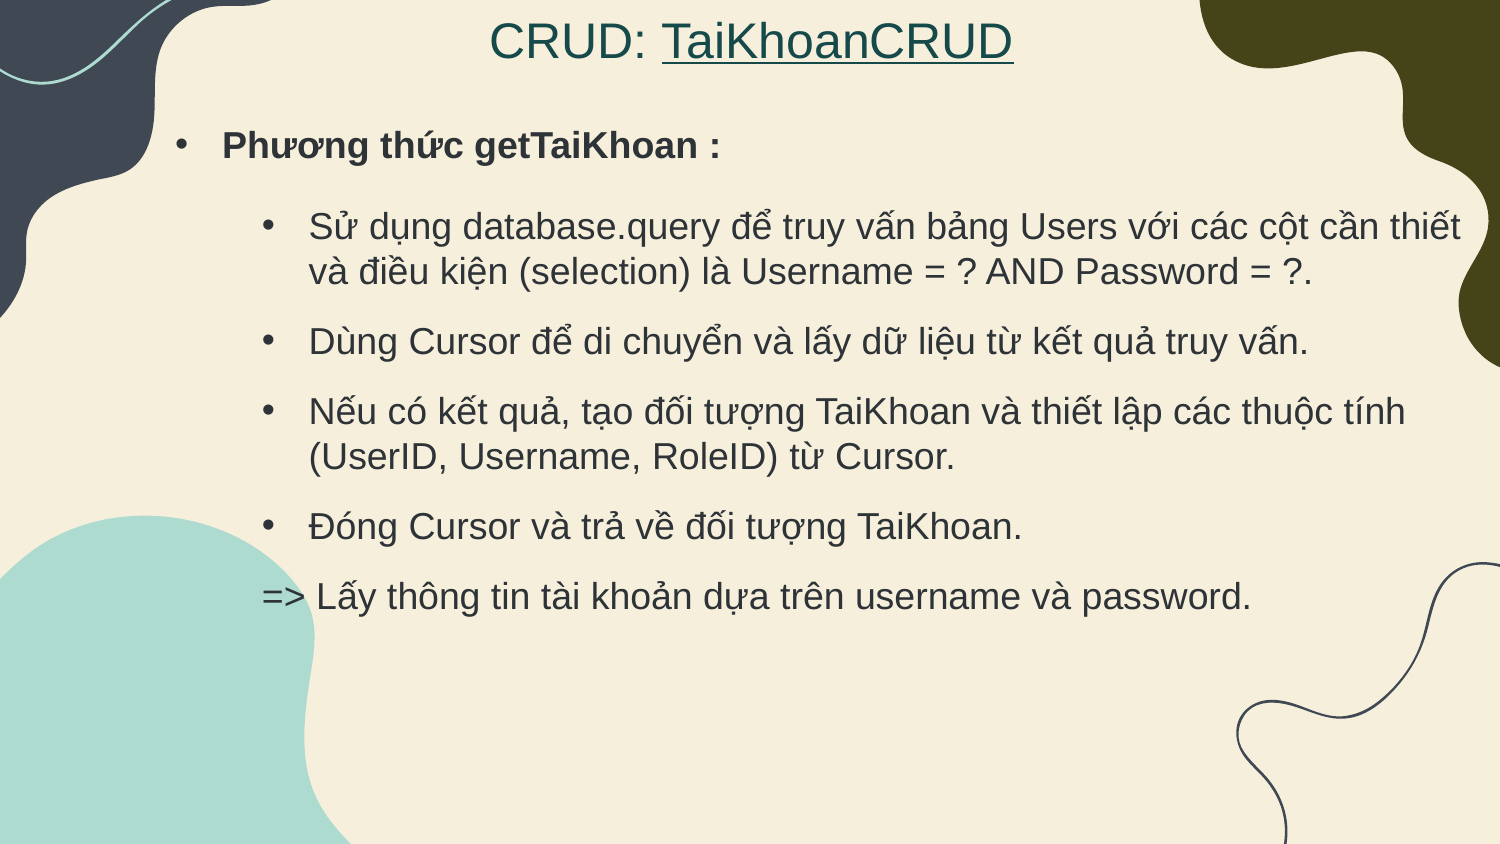

CRUD: TaiKhoanCRUD
Phương thức getTaiKhoan :
Sử dụng database.query để truy vấn bảng Users với các cột cần thiết và điều kiện (selection) là Username = ? AND Password = ?.
Dùng Cursor để di chuyển và lấy dữ liệu từ kết quả truy vấn.
Nếu có kết quả, tạo đối tượng TaiKhoan và thiết lập các thuộc tính (UserID, Username, RoleID) từ Cursor.
Đóng Cursor và trả về đối tượng TaiKhoan.
=> Lấy thông tin tài khoản dựa trên username và password.